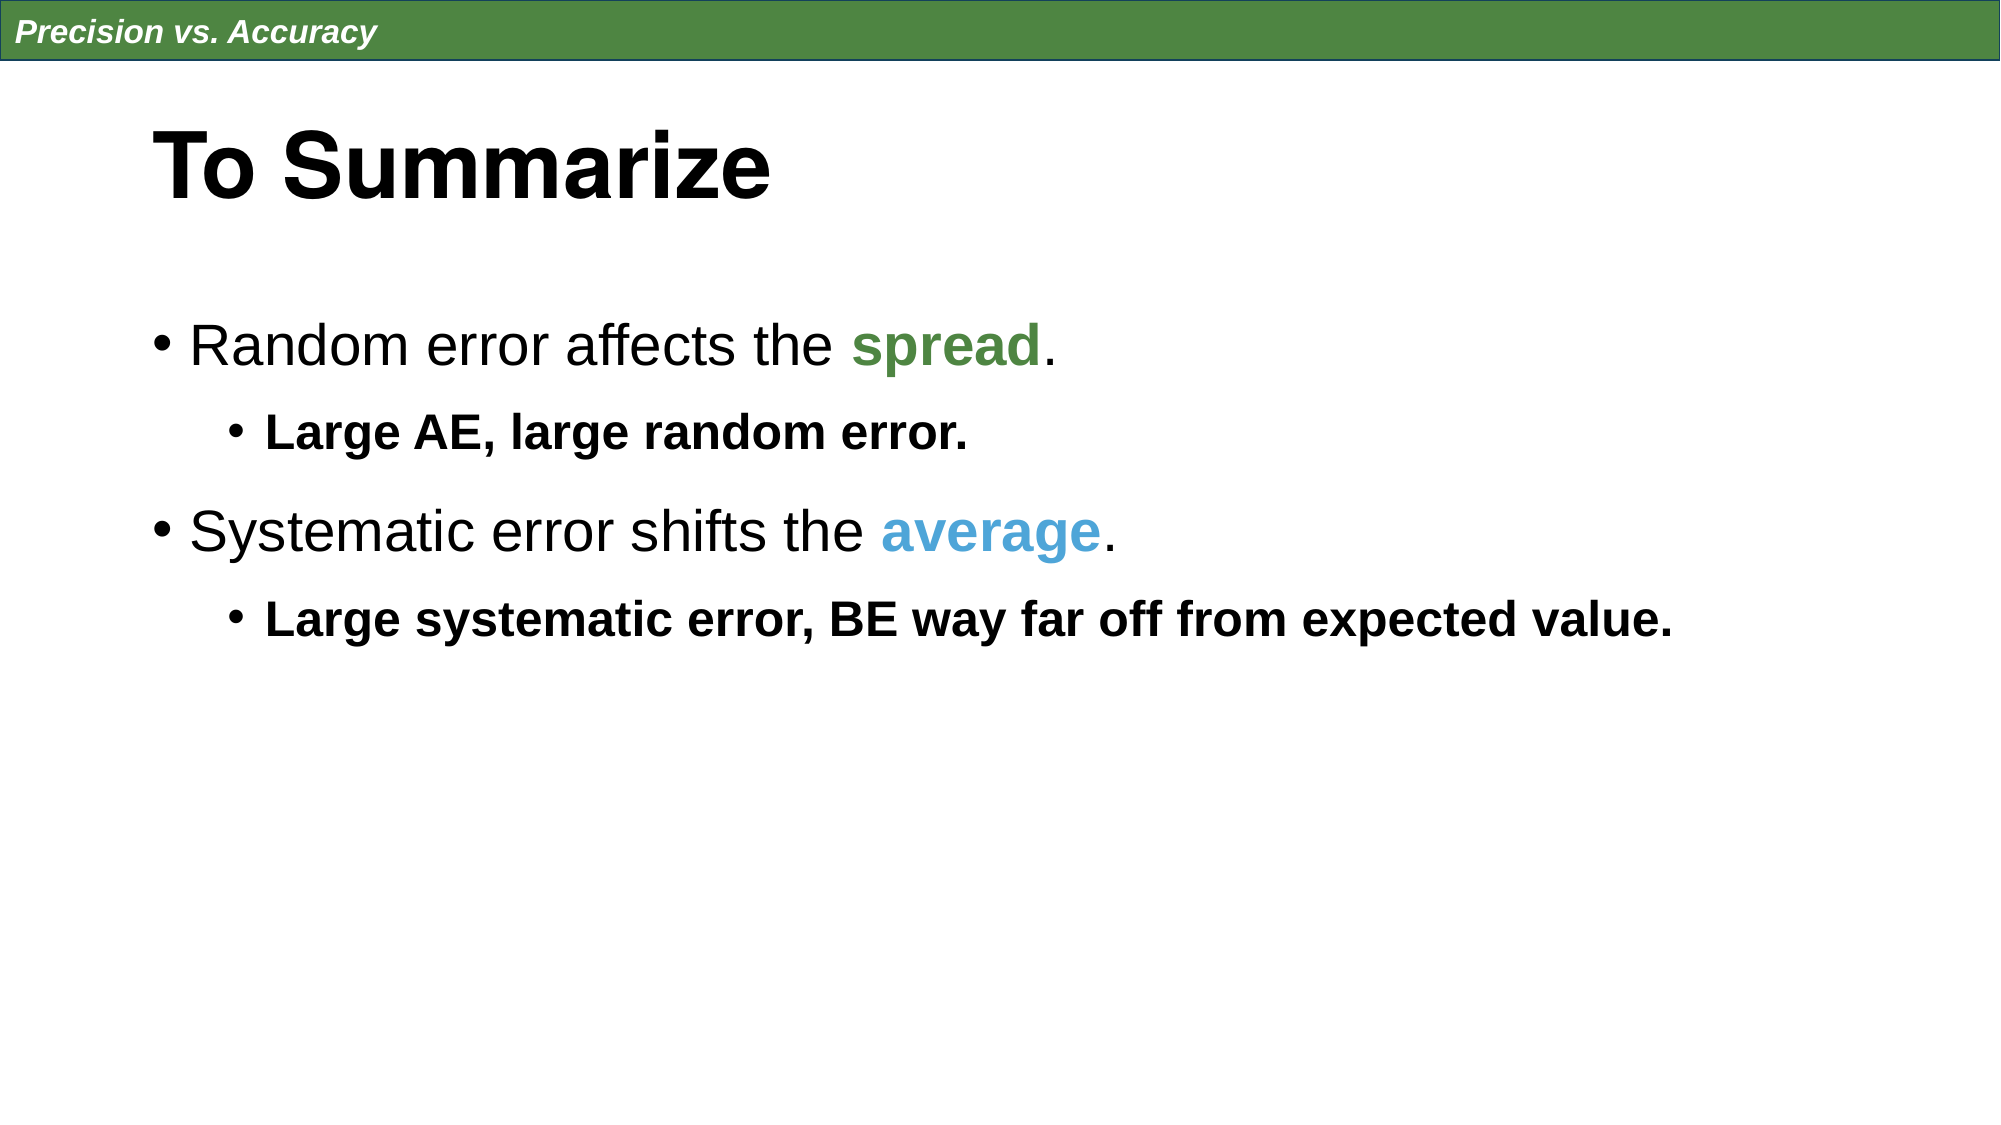

Precision vs. Accuracy
# To Summarize
Random error affects the spread.
Large AE, large random error.
Systematic error shifts the average.
Large systematic error, BE way far off from expected value.